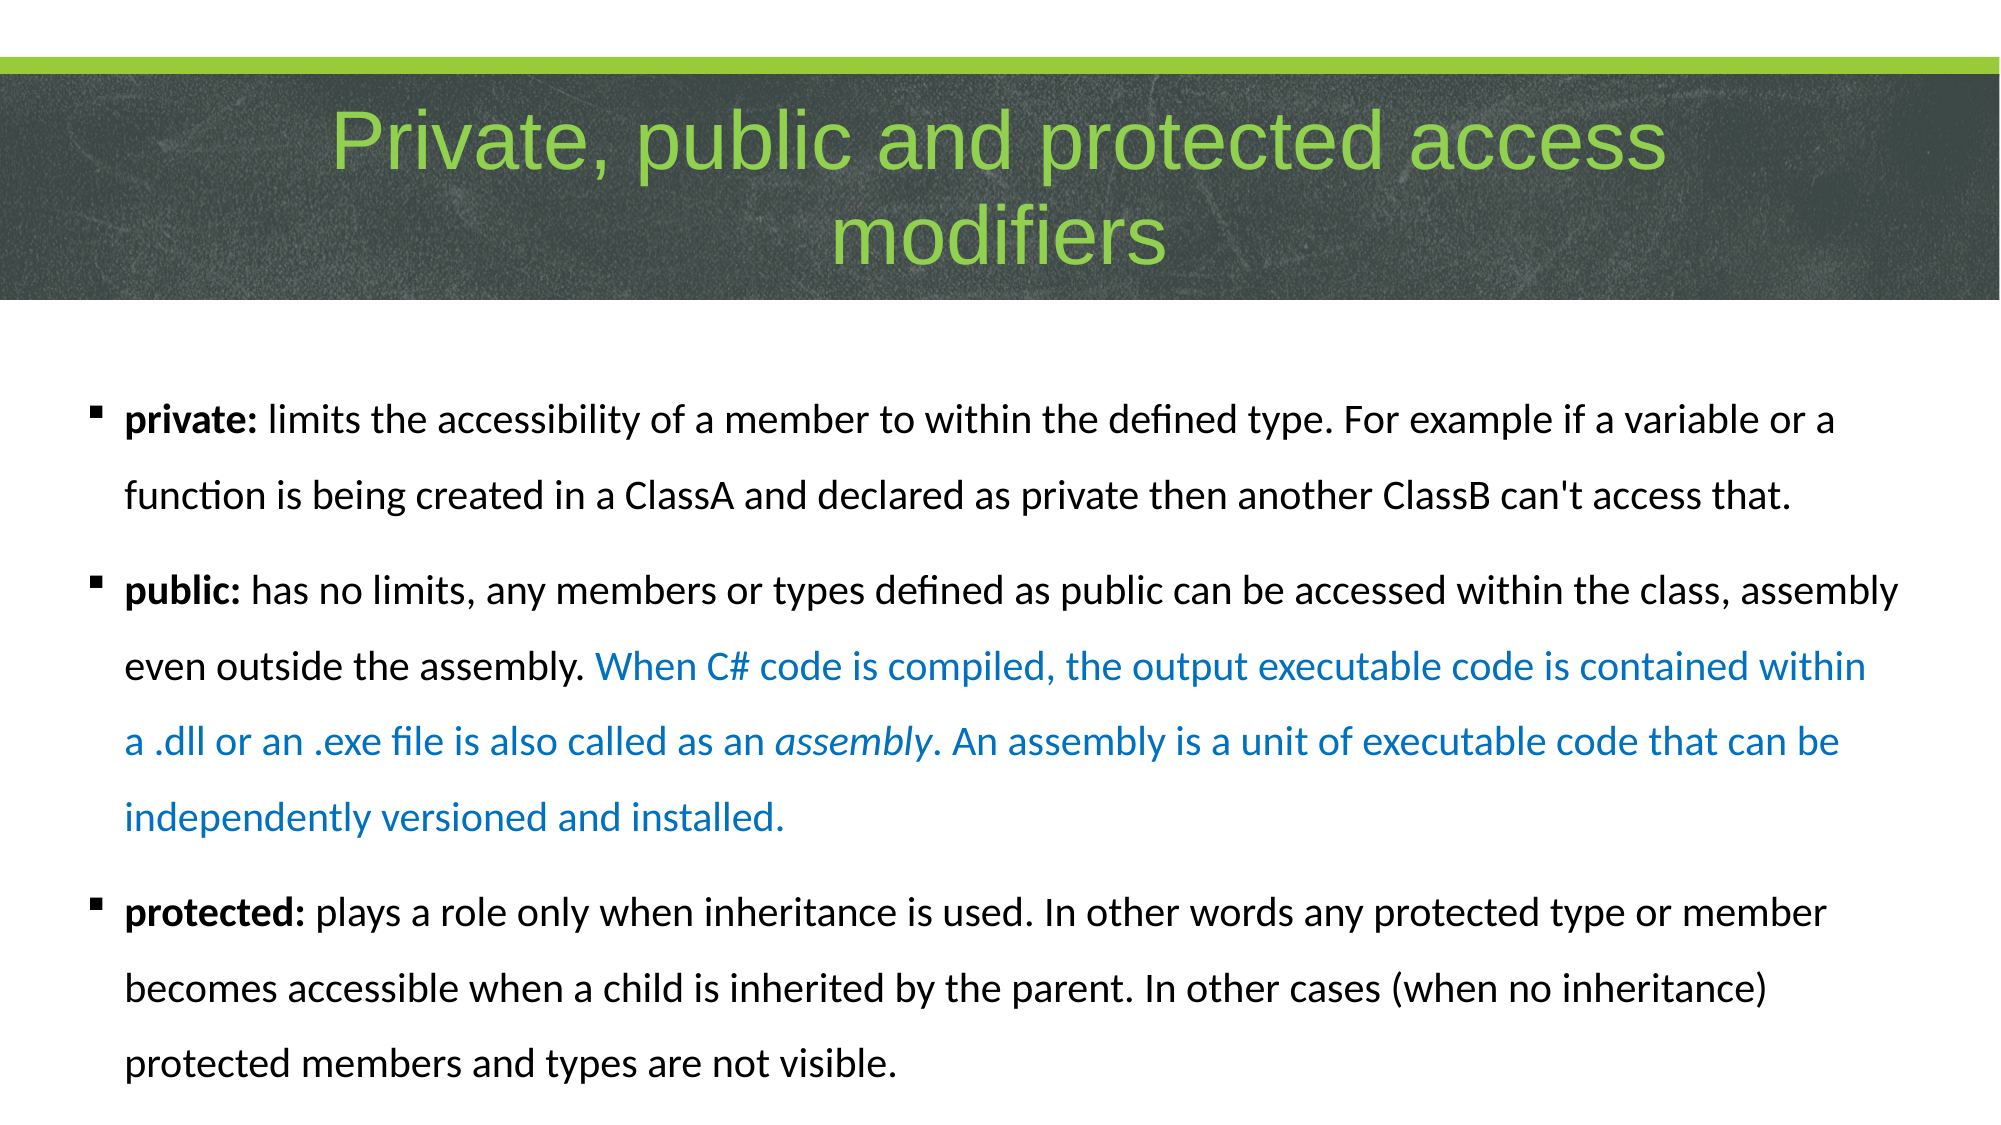

# Private, public and protected access modifiers
private: limits the accessibility of a member to within the defined type. For example if a variable or a function is being created in a ClassA and declared as private then another ClassB can't access that.
public: has no limits, any members or types defined as public can be accessed within the class, assembly even outside the assembly. When C# code is compiled, the output executable code is contained within a .dll or an .exe file is also called as an assembly. An assembly is a unit of executable code that can be independently versioned and installed.
protected: plays a role only when inheritance is used. In other words any protected type or member becomes accessible when a child is inherited by the parent. In other cases (when no inheritance) protected members and types are not visible.